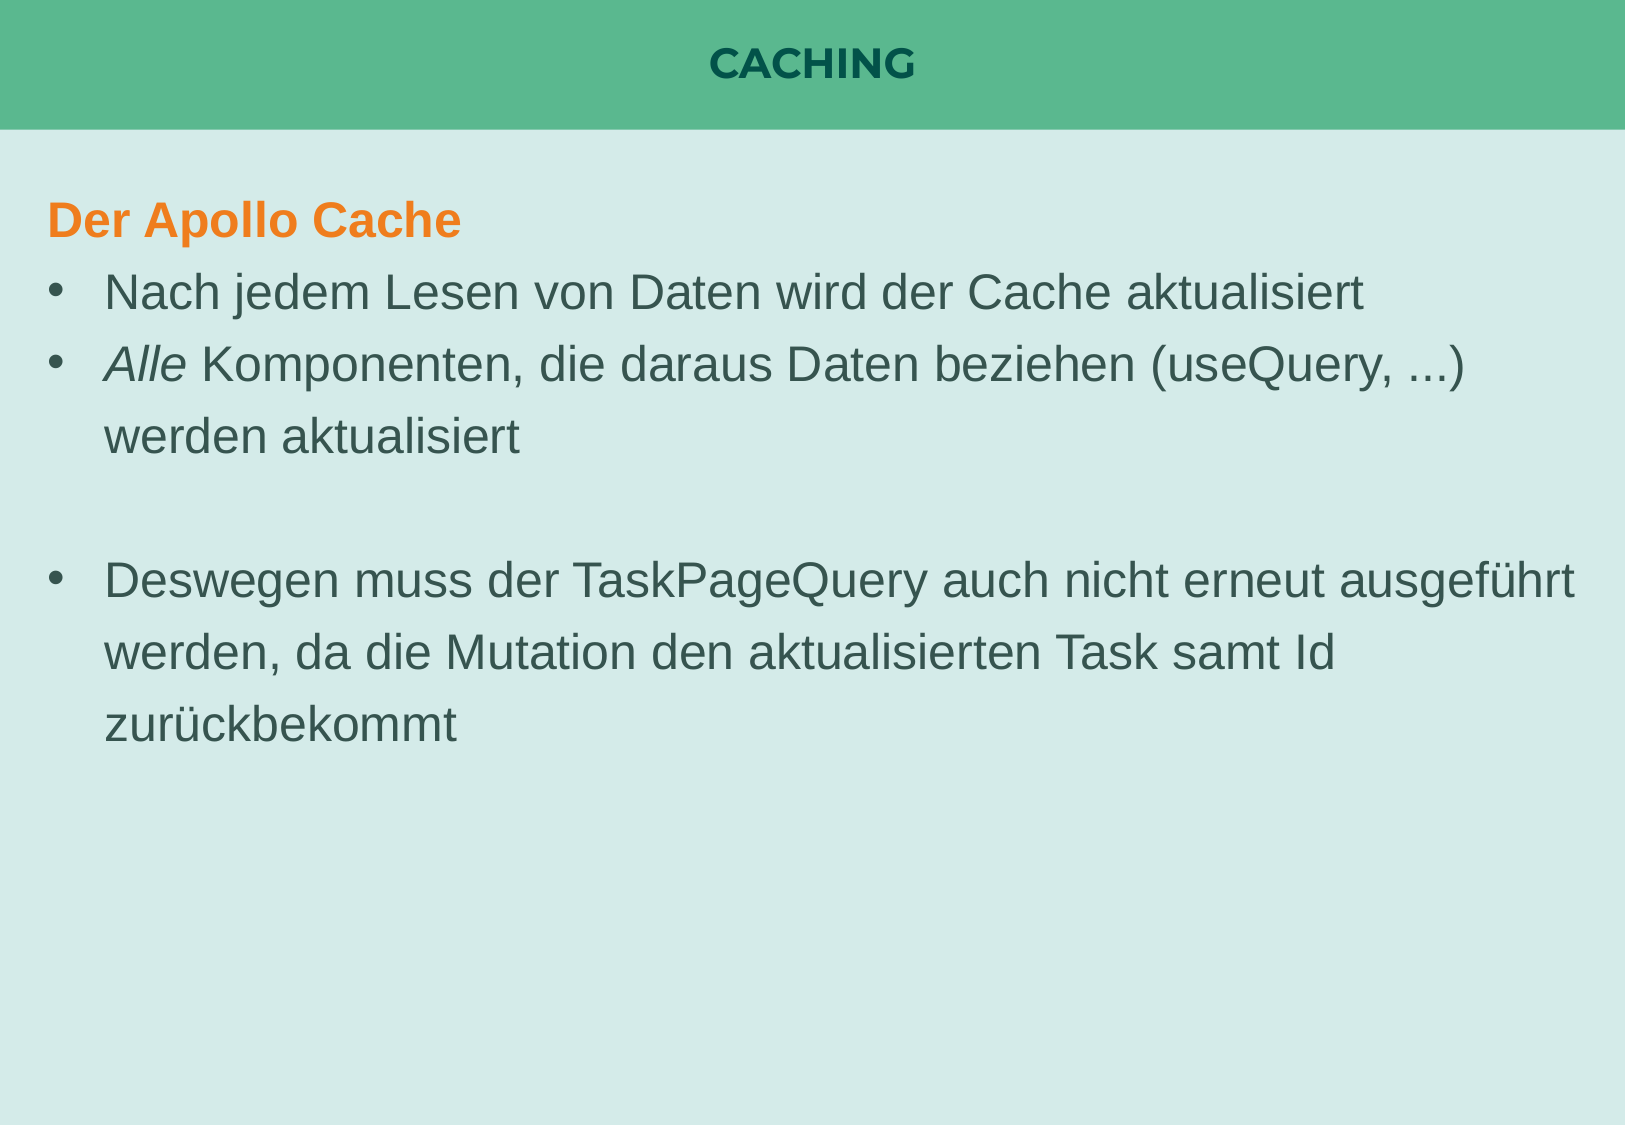

# Caching
Der Apollo Cache
Nach jedem Lesen von Daten wird der Cache aktualisiert
Alle Komponenten, die daraus Daten beziehen (useQuery, ...) werden aktualisiert

Deswegen muss der TaskPageQuery auch nicht erneut ausgeführt werden, da die Mutation den aktualisierten Task samt Id zurückbekommt